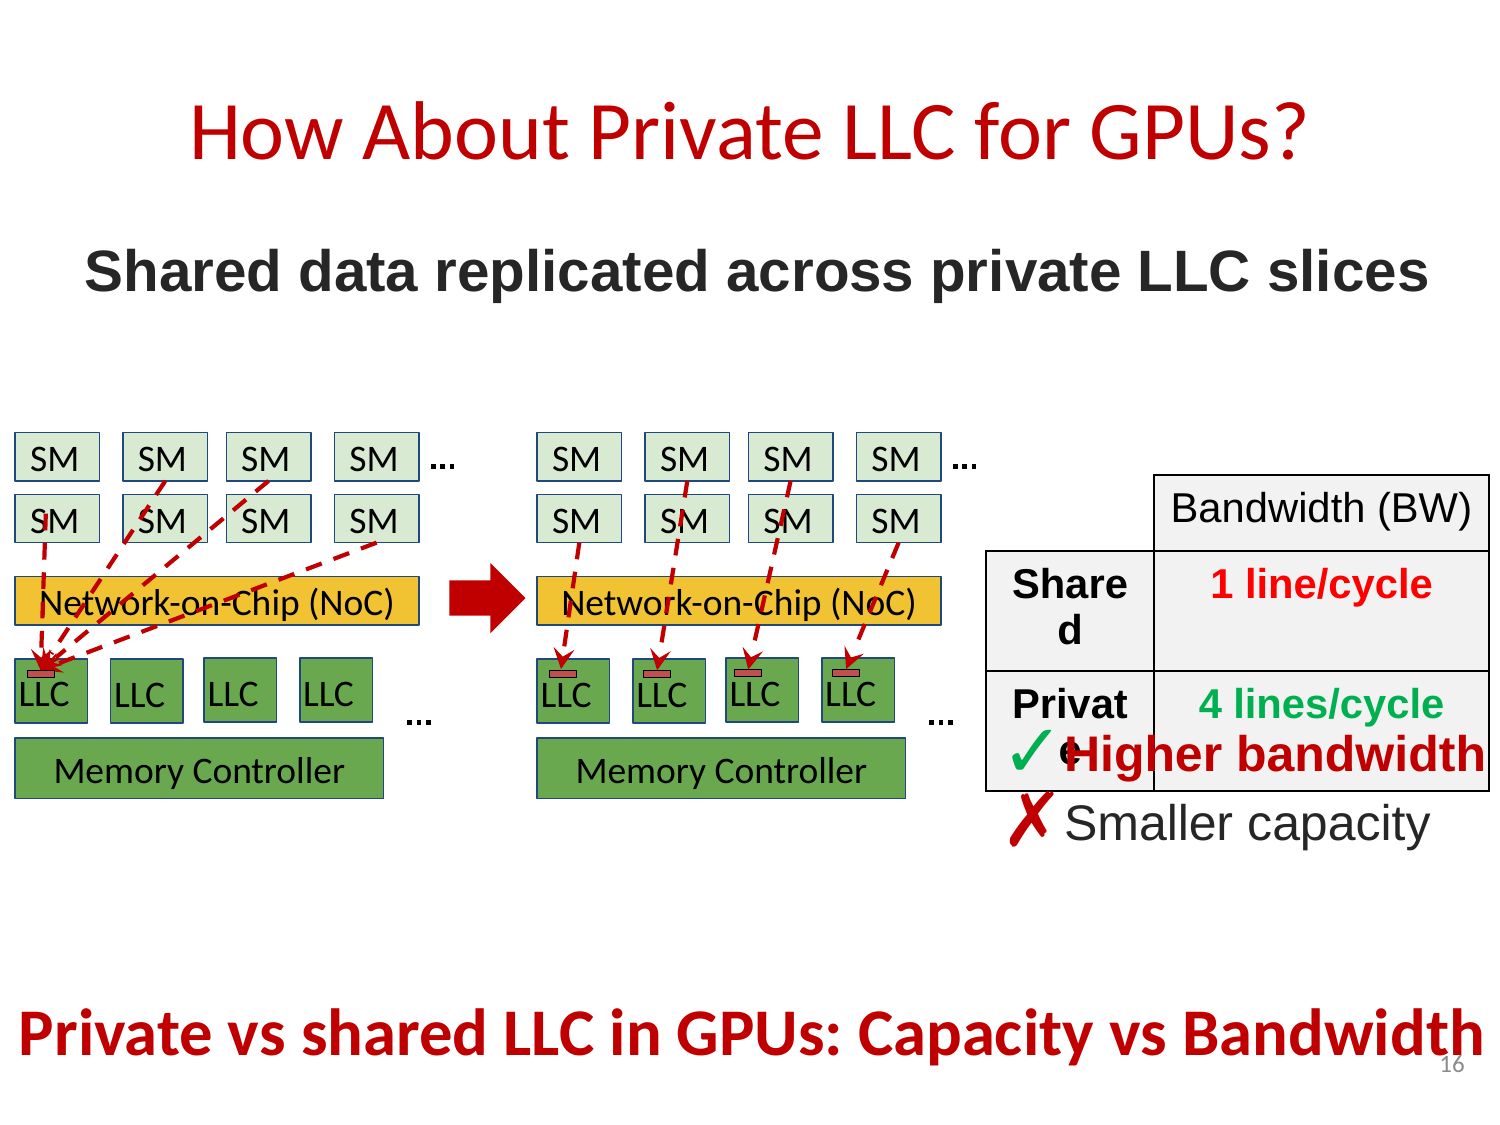

# How About Private LLC for GPUs?
Shared data replicated across private LLC slices
SM
SM
SM
SM
SM
SM
SM
SM
SM
SM
SM
SM
Network-on-Chip (NoC)

LLC
LLC
LLC
LLC

Memory Controller
|  | Bandwidth (BW) |
| --- | --- |
| Shared | 1 line/cycle |
| Private | 4 lines/cycle |
SM
SM
SM
SM

Network-on-Chip (NoC)

LLC
LLC
LLC
LLC

Higher bandwidth
Smaller capacity
Memory Controller
Private vs shared LLC in GPUs: Capacity vs Bandwidth
16